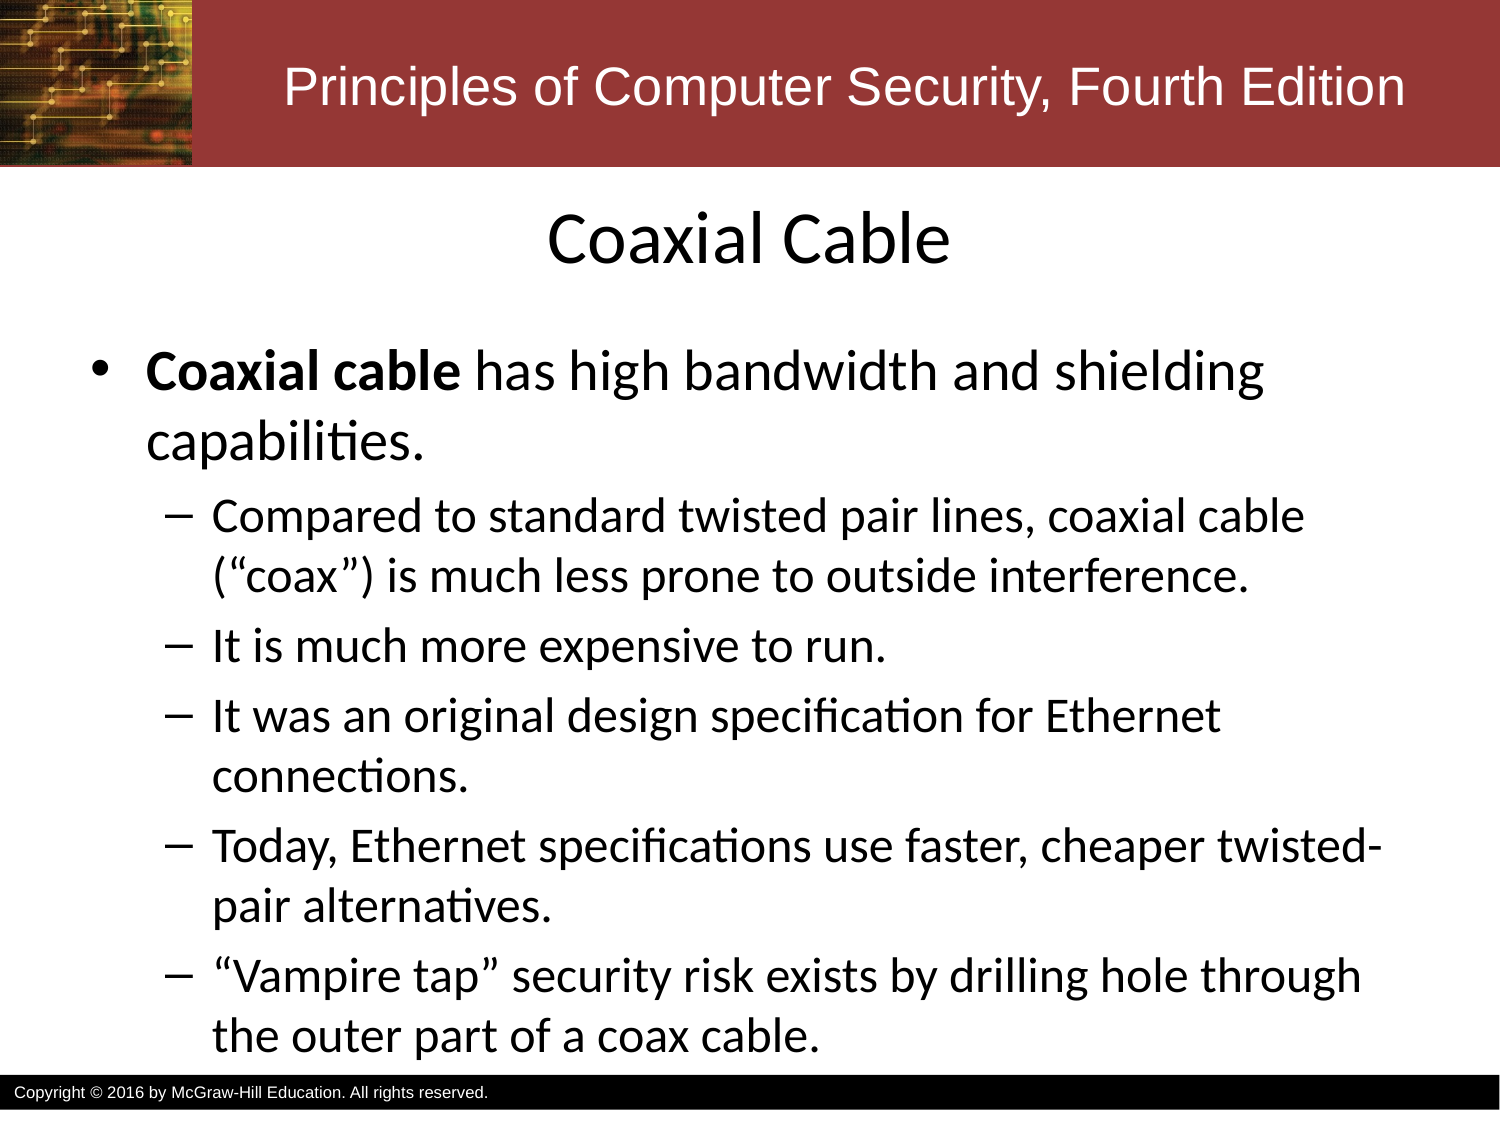

# Coaxial Cable
Coaxial cable has high bandwidth and shielding capabilities.
Compared to standard twisted pair lines, coaxial cable (“coax”) is much less prone to outside interference.
It is much more expensive to run.
It was an original design specification for Ethernet connections.
Today, Ethernet specifications use faster, cheaper twisted-pair alternatives.
“Vampire tap” security risk exists by drilling hole through the outer part of a coax cable.